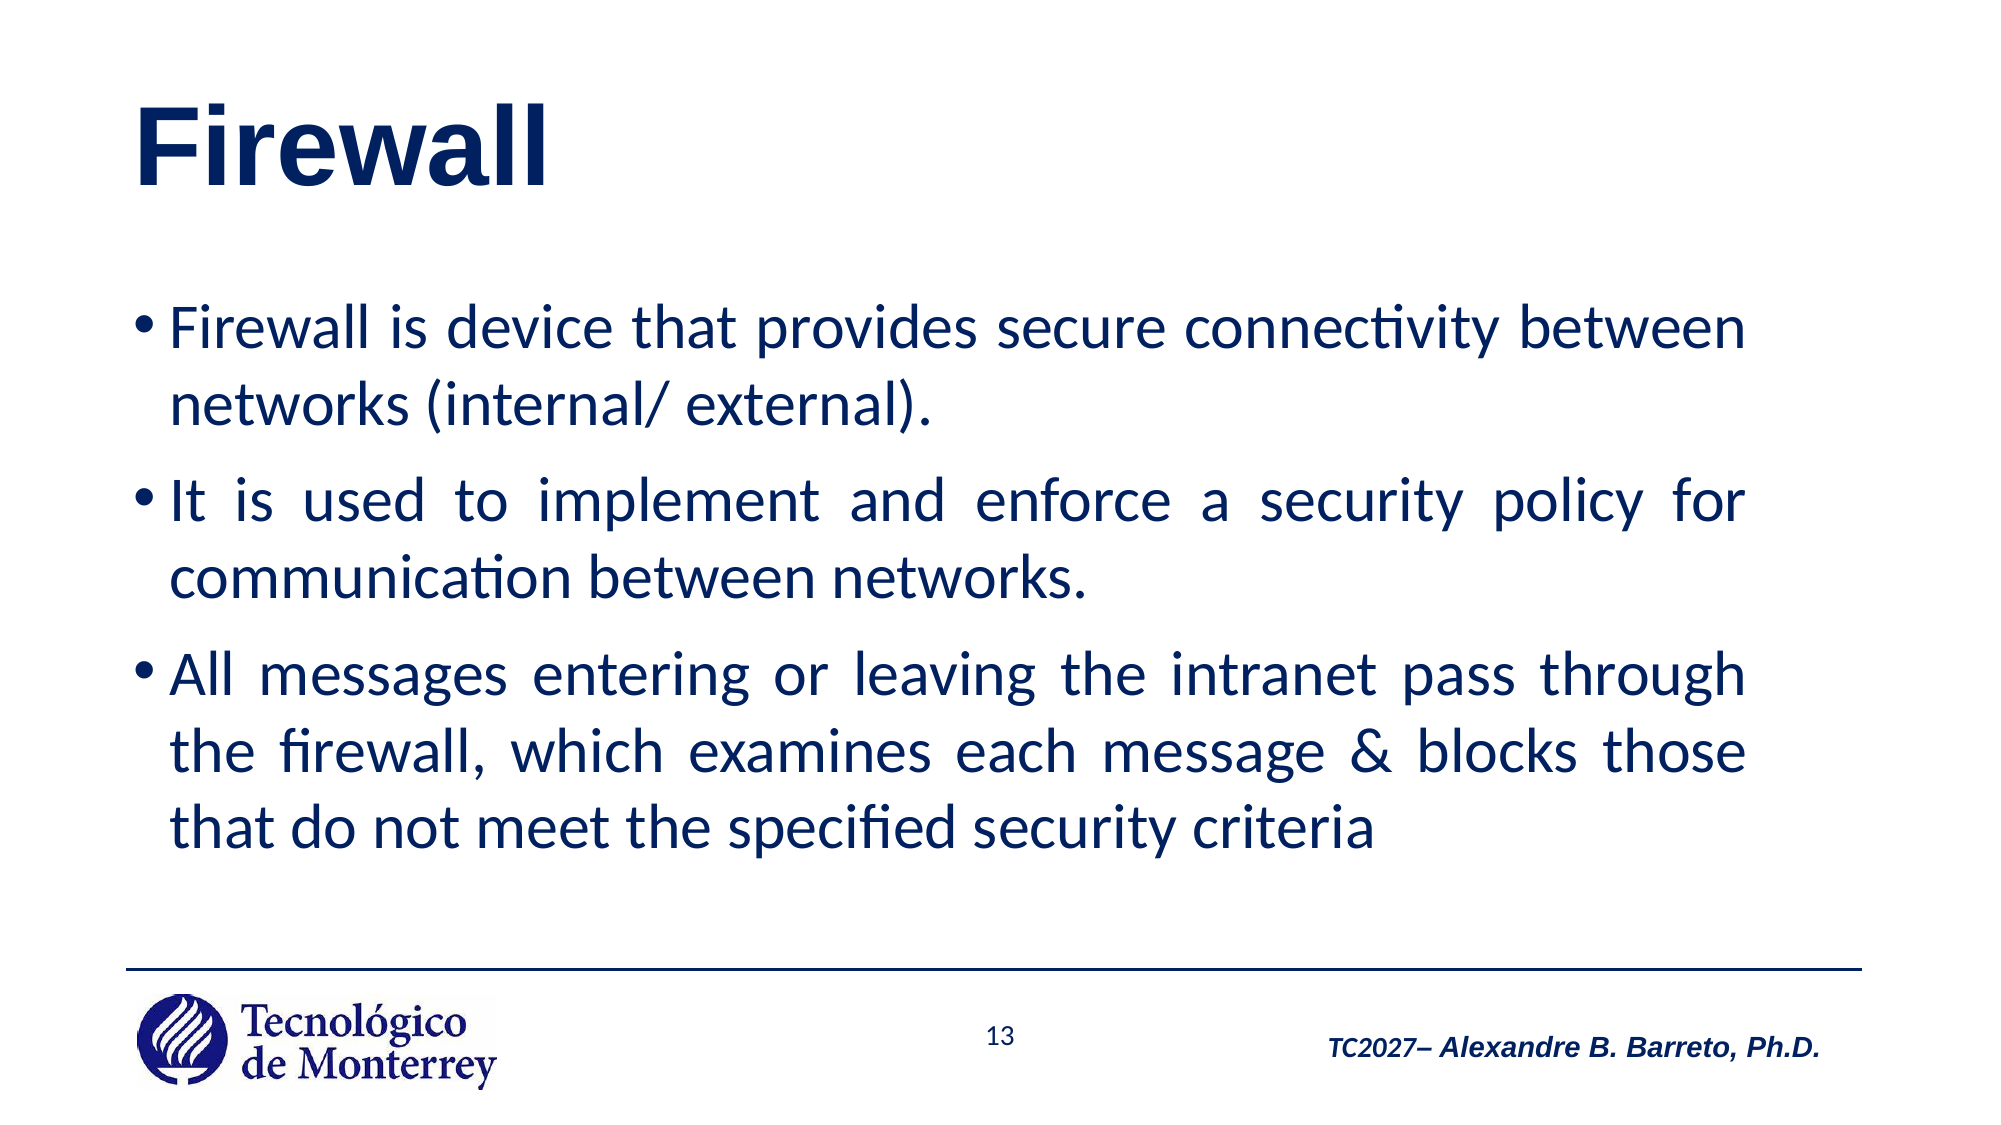

# Firewall
Firewall is device that provides secure connectivity between networks (internal/ external).
It is used to implement and enforce a security policy for communication between networks.
All messages entering or leaving the intranet pass through the firewall, which examines each message & blocks those that do not meet the specified security criteria